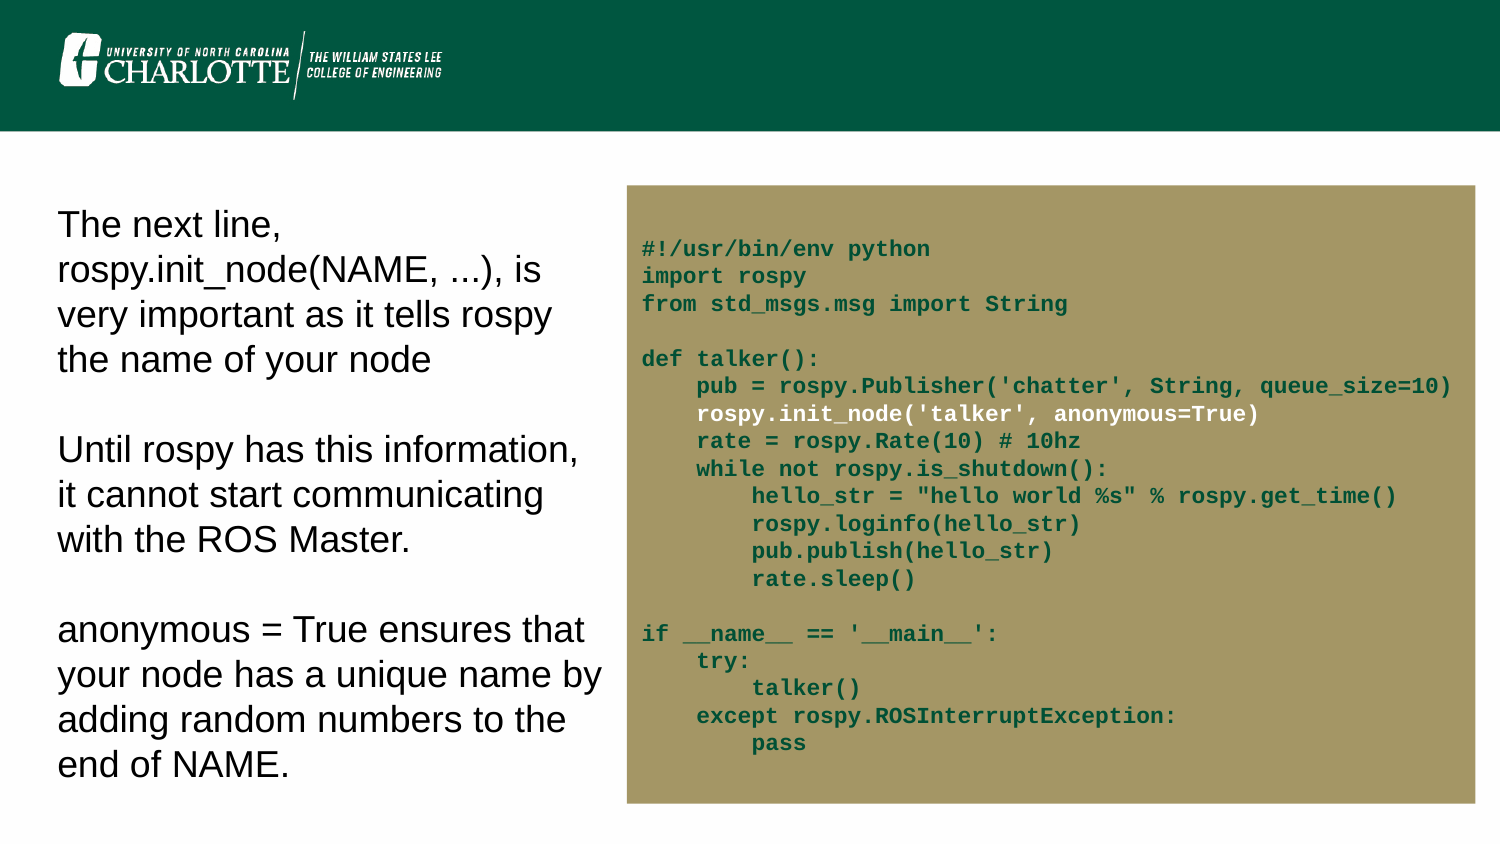

The next line, rospy.init_node(NAME, ...), is very important as it tells rospy the name of your node

Until rospy has this information, it cannot start communicating with the ROS Master.

anonymous = True ensures that your node has a unique name by adding random numbers to the end of NAME.
#!/usr/bin/env python
import rospy
from std_msgs.msg import String

def talker():
    pub = rospy.Publisher('chatter', String, queue_size=10)
    rospy.init_node('talker', anonymous=True)
    rate = rospy.Rate(10) # 10hz
    while not rospy.is_shutdown():
        hello_str = "hello world %s" % rospy.get_time()
        rospy.loginfo(hello_str)
        pub.publish(hello_str)
        rate.sleep()

if __name__ == '__main__':
    try:
        talker()
    except rospy.ROSInterruptException:
        pass